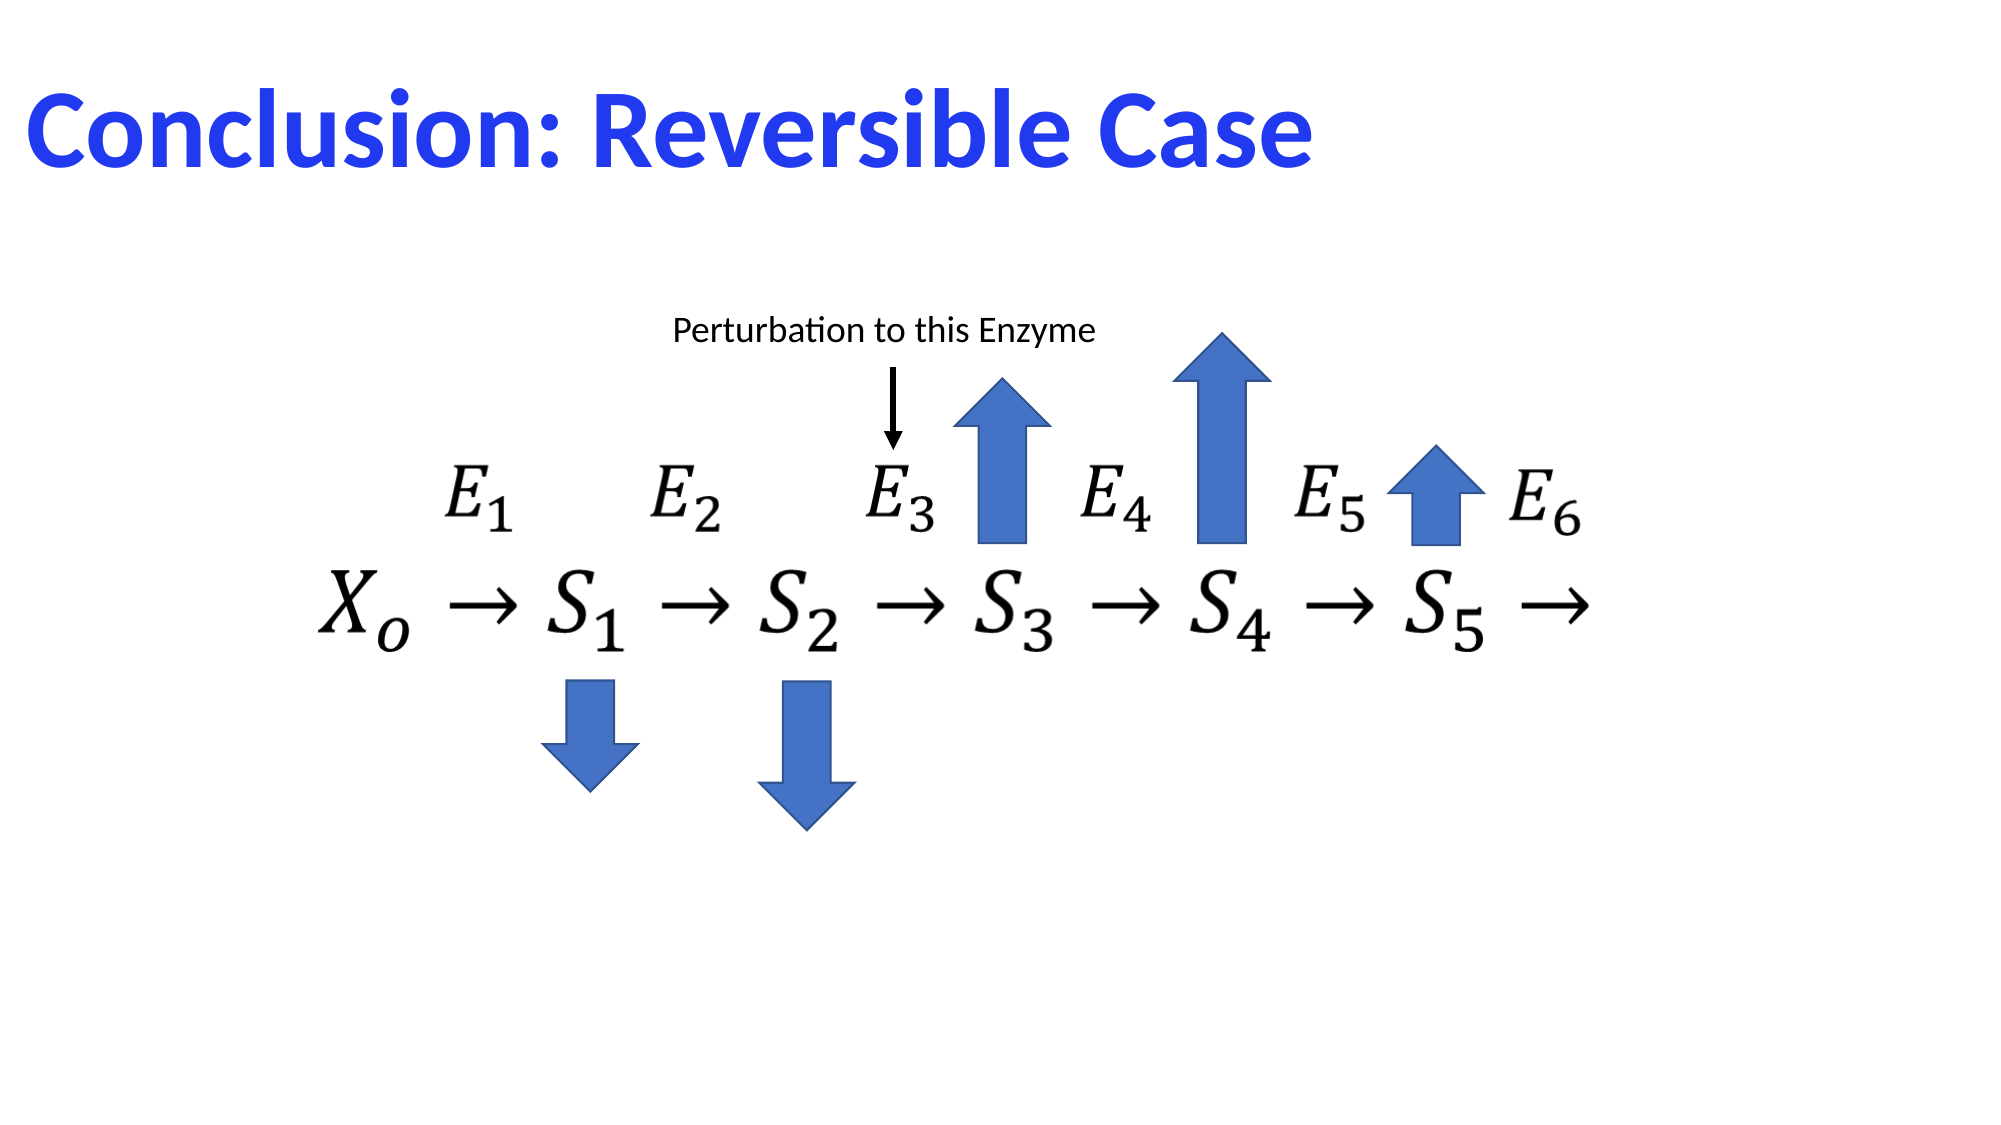

# Conclusion: Reversible Case
Perturbation to this Enzyme